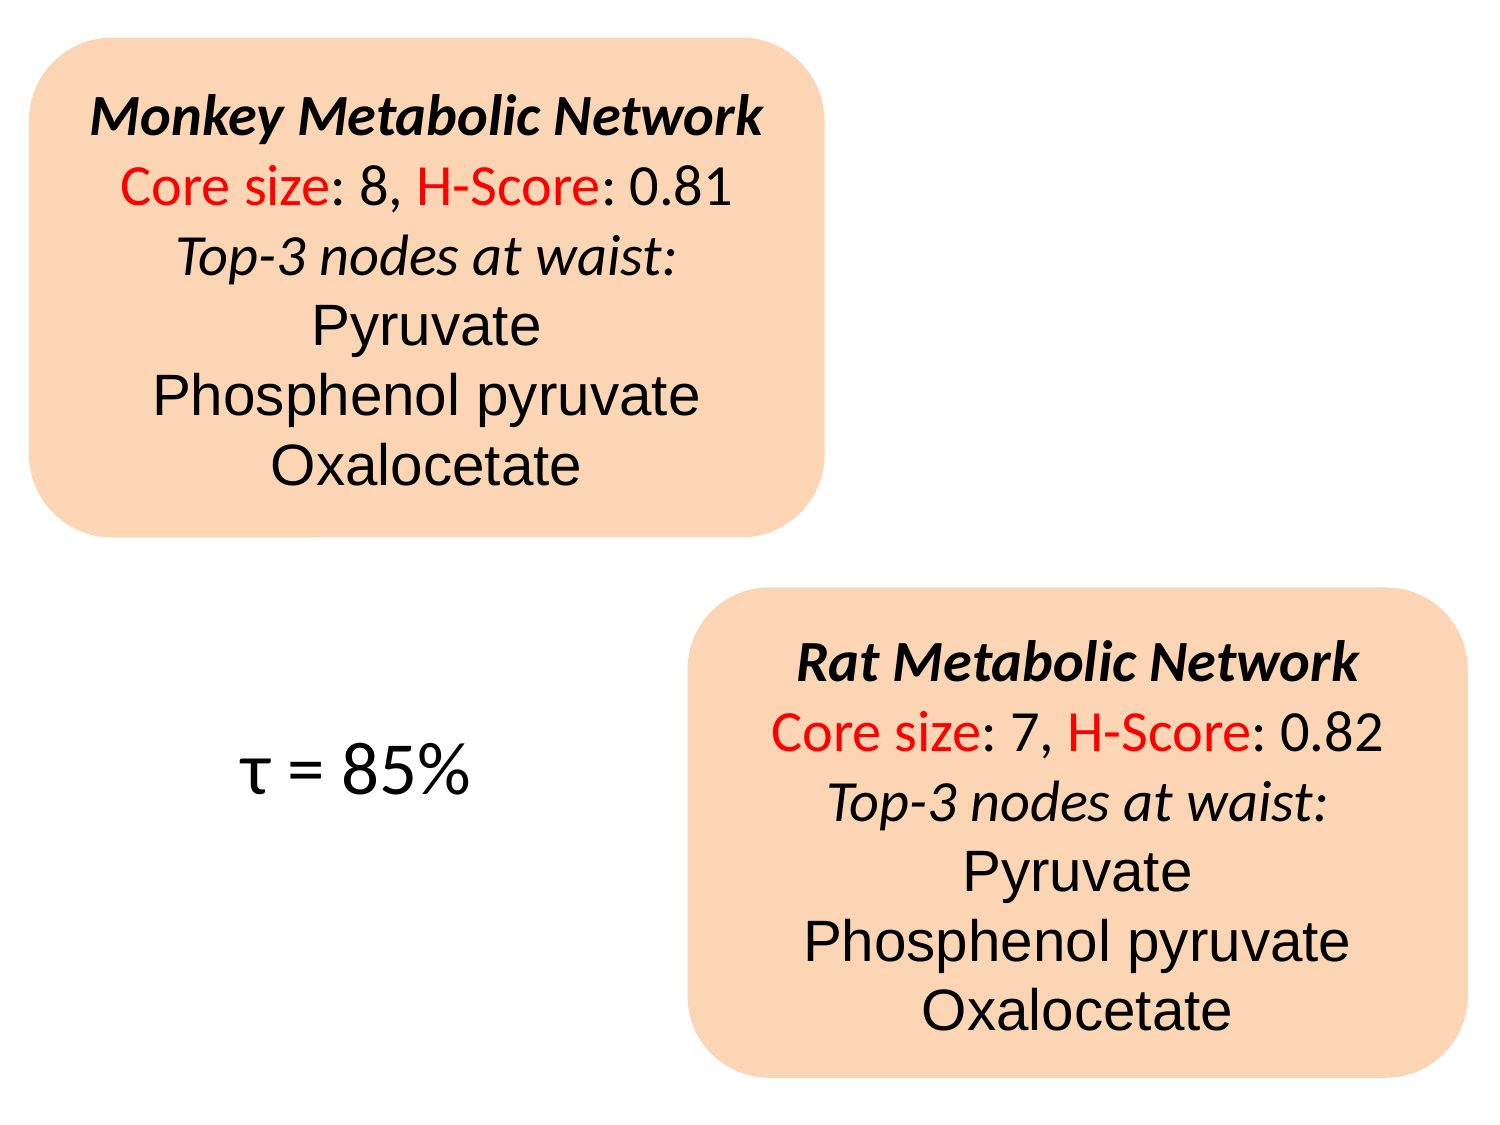

Monkey Metabolic Network
Core size: 8, H-Score: 0.81
Top-3 nodes at waist:
Pyruvate
Phosphenol pyruvate
Oxalocetate
Rat Metabolic Network
Core size: 7, H-Score: 0.82
Top-3 nodes at waist:
Pyruvate
Phosphenol pyruvate
Oxalocetate
τ = 85%